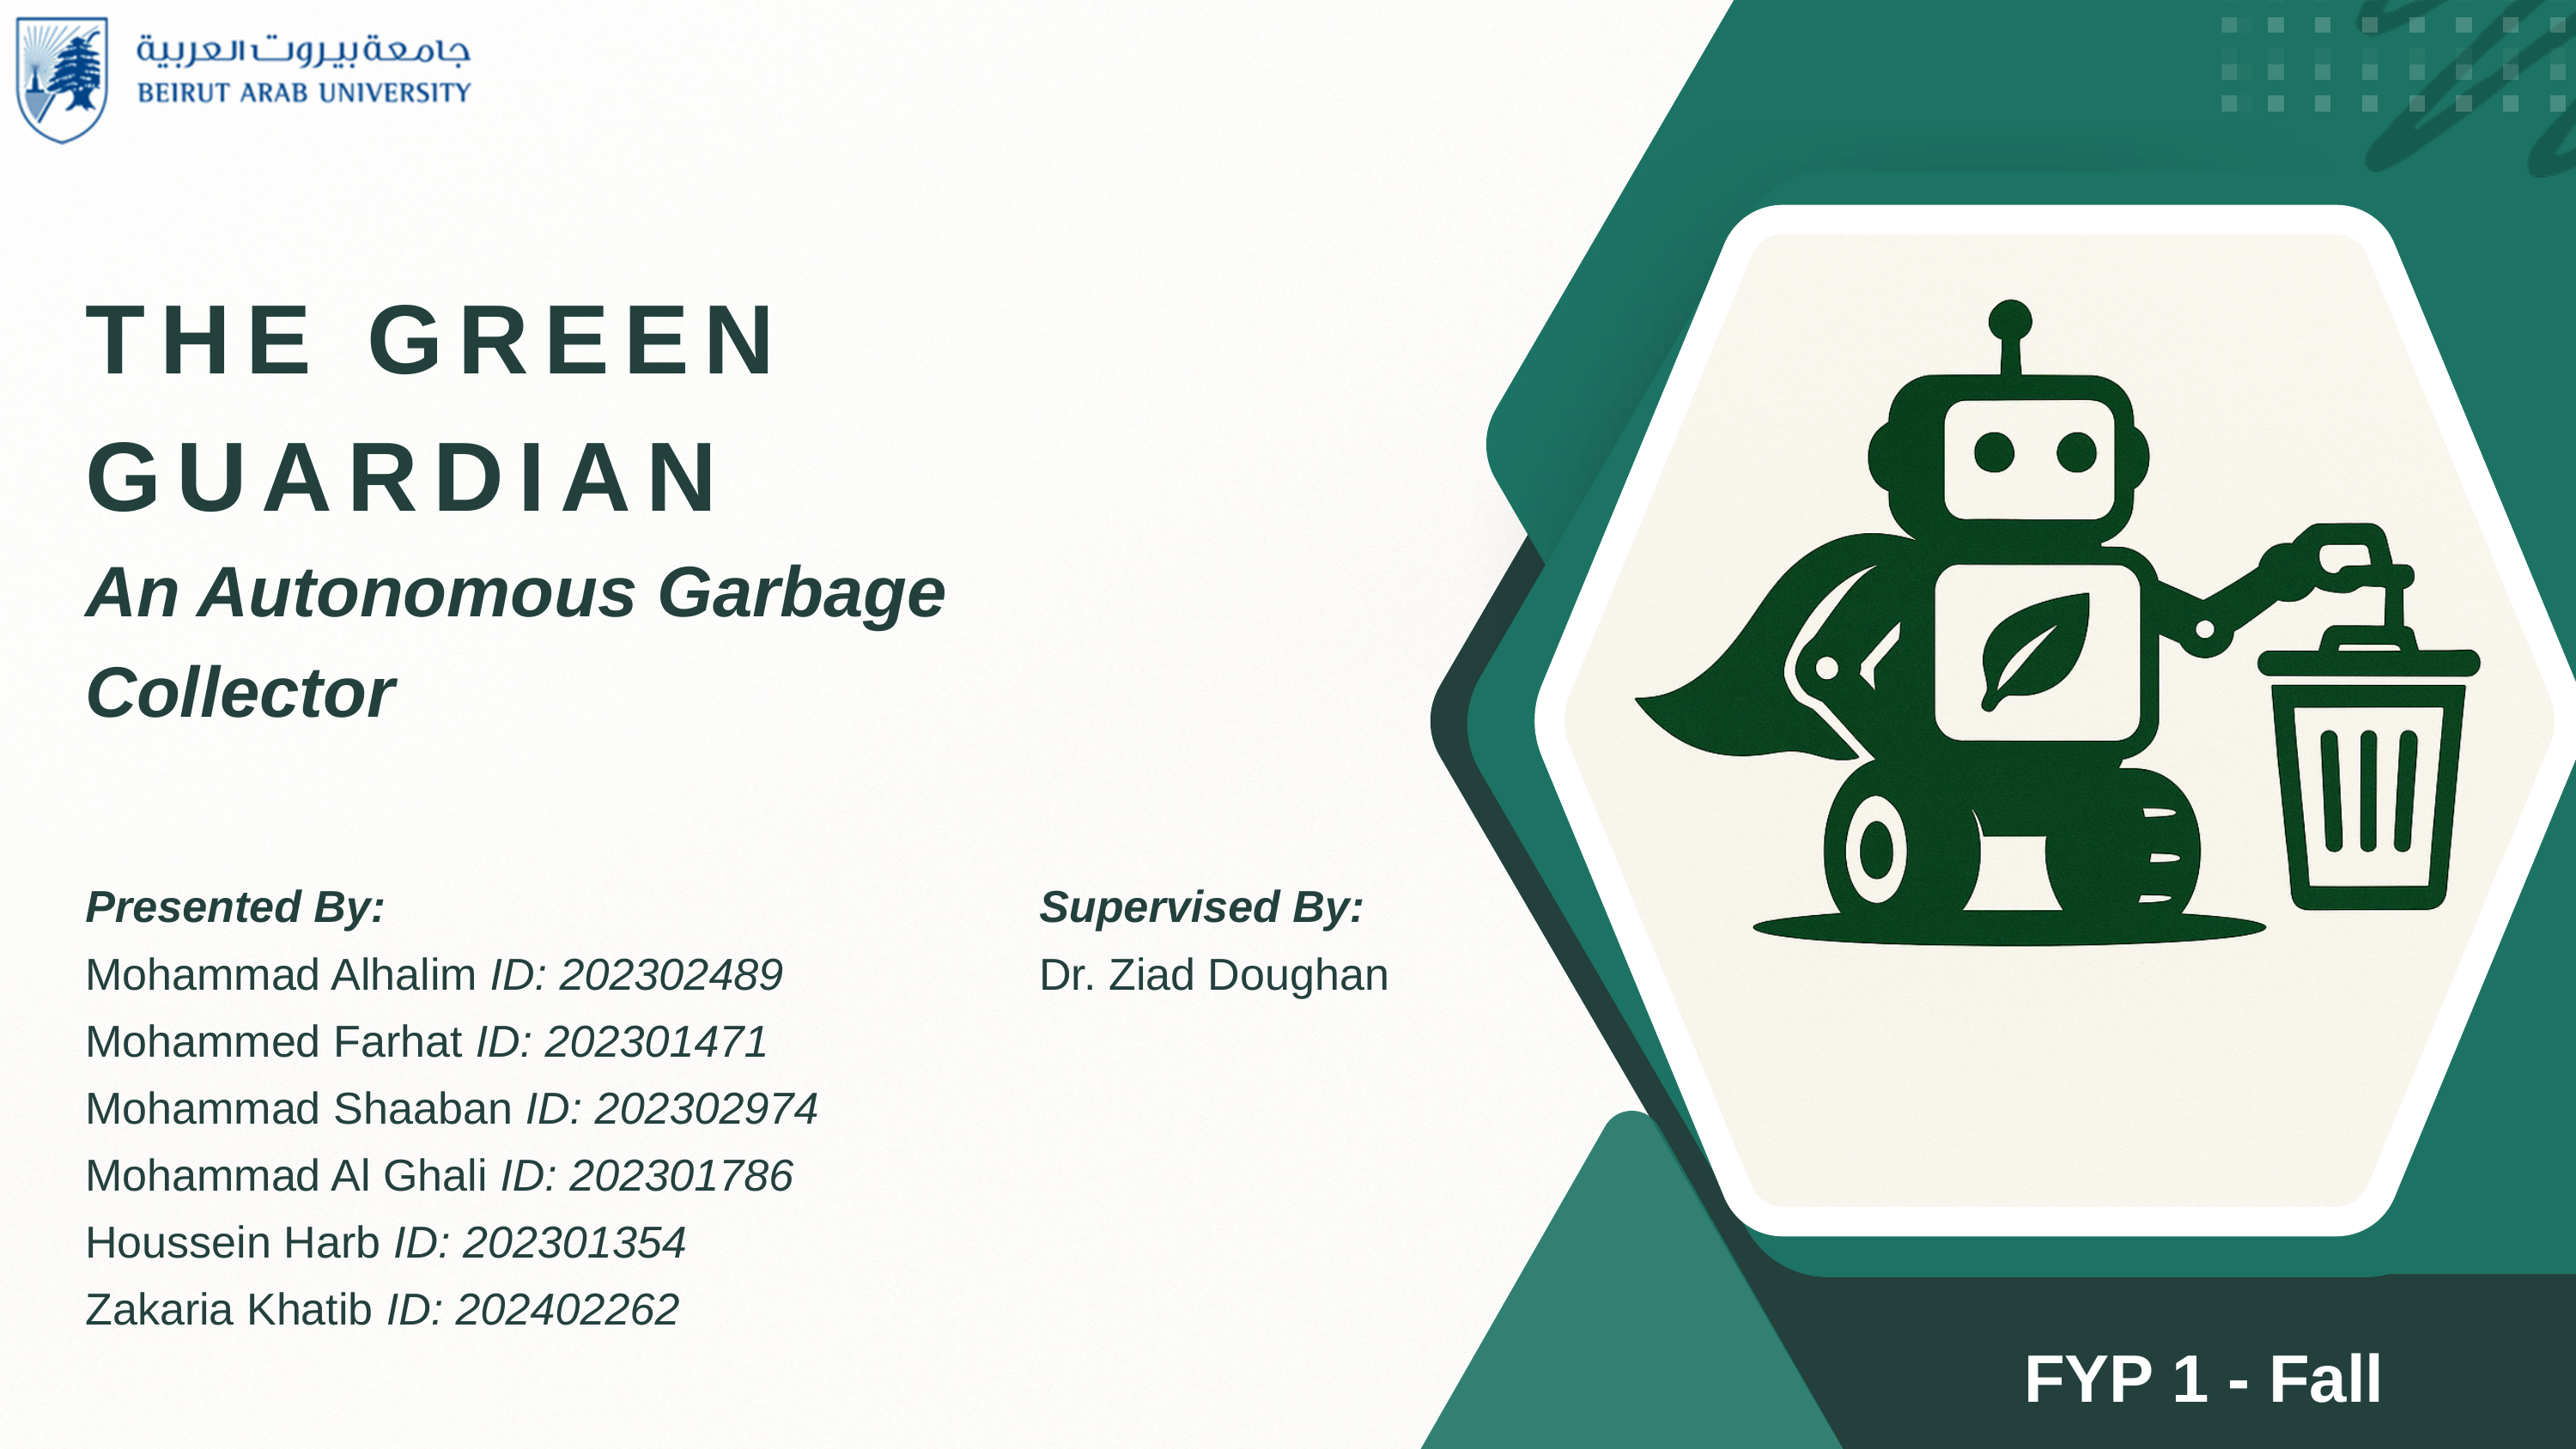

THE GREEN GUARDIAN
An Autonomous Garbage Collector
Presented By:
Mohammad Alhalim ID: 202302489
Mohammed Farhat ID: 202301471
Mohammad Shaaban ID: 202302974
Mohammad Al Ghali ID: 202301786
Houssein Harb ID: 202301354
Zakaria Khatib ID: 202402262
Supervised By:
Dr. Ziad Doughan

FYP 1 - Fall 2025